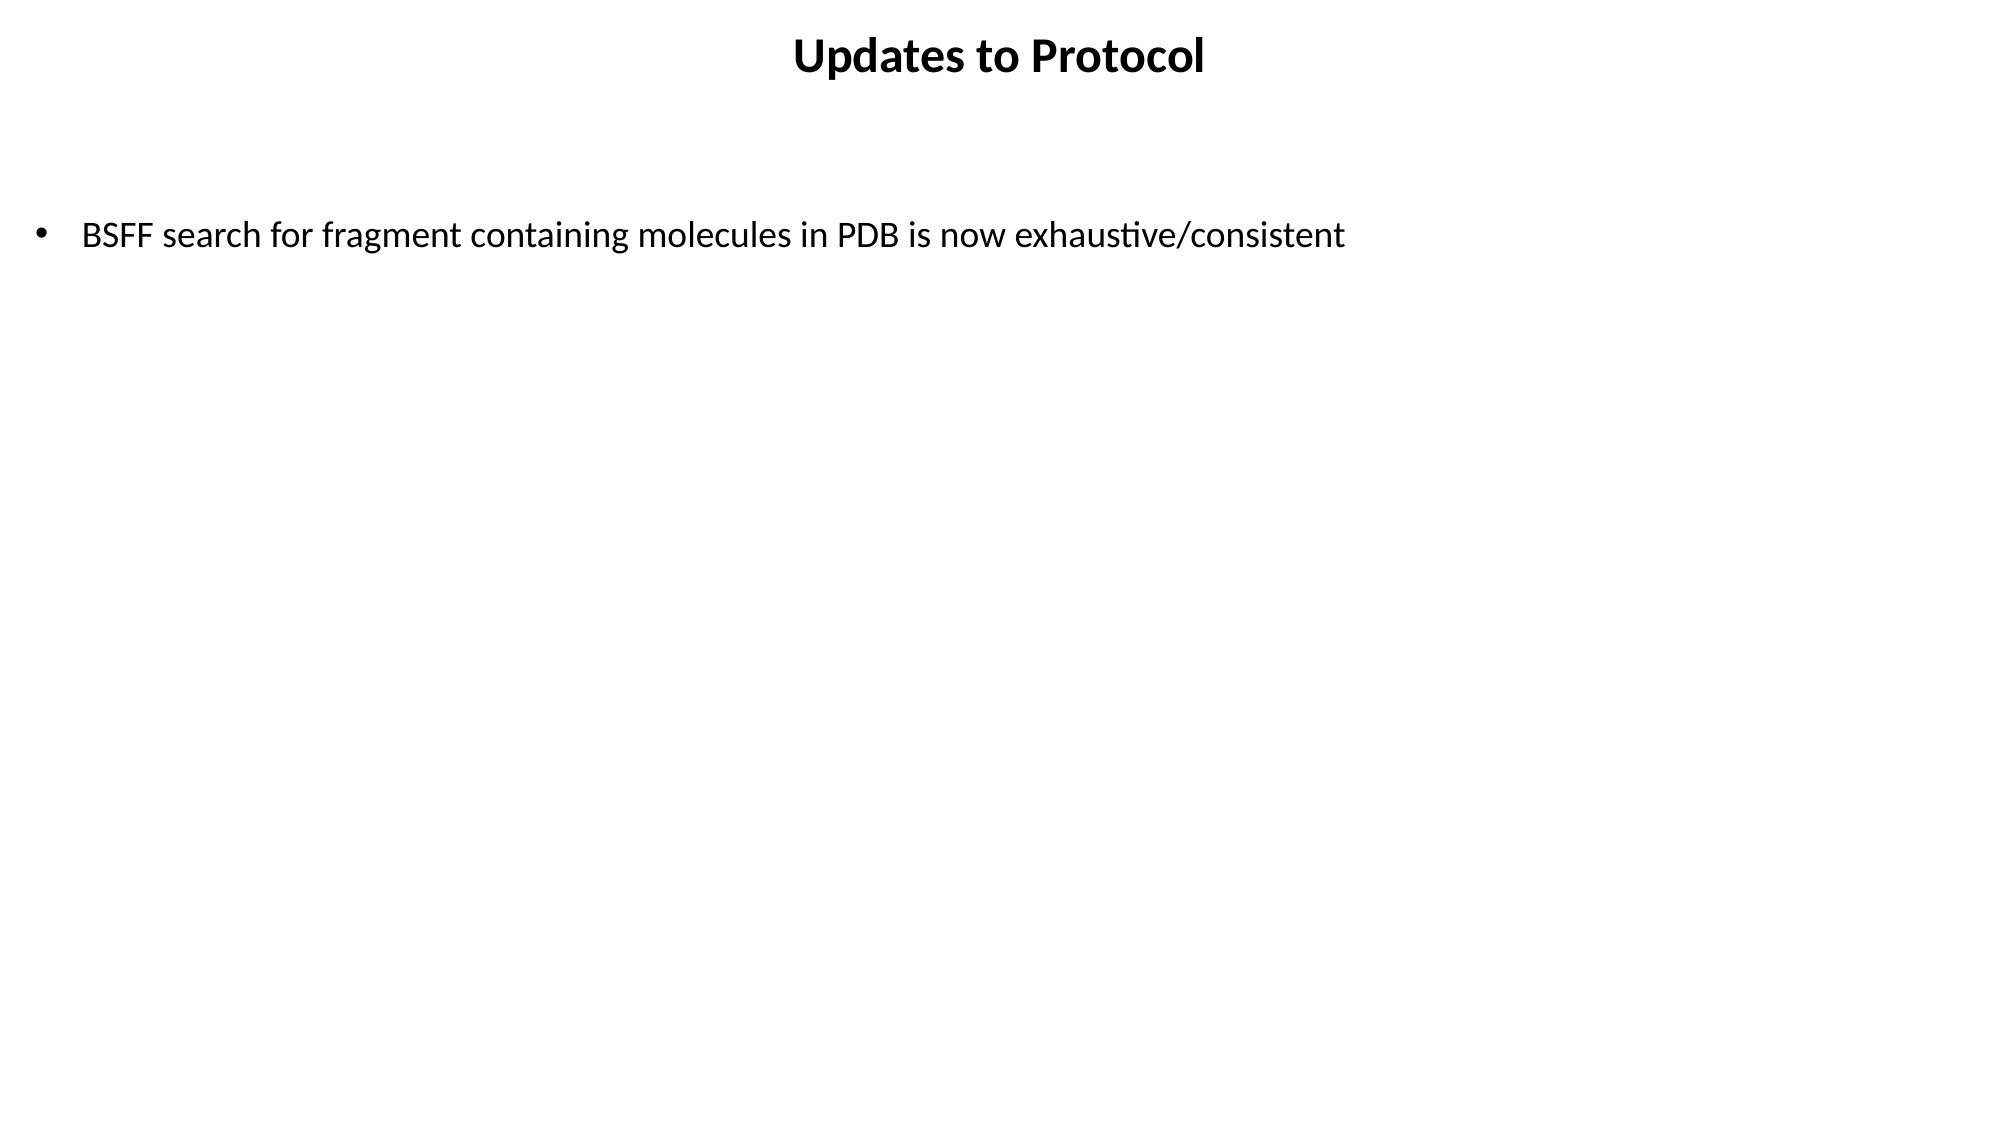

Updates to Protocol
BSFF search for fragment containing molecules in PDB is now exhaustive/consistent